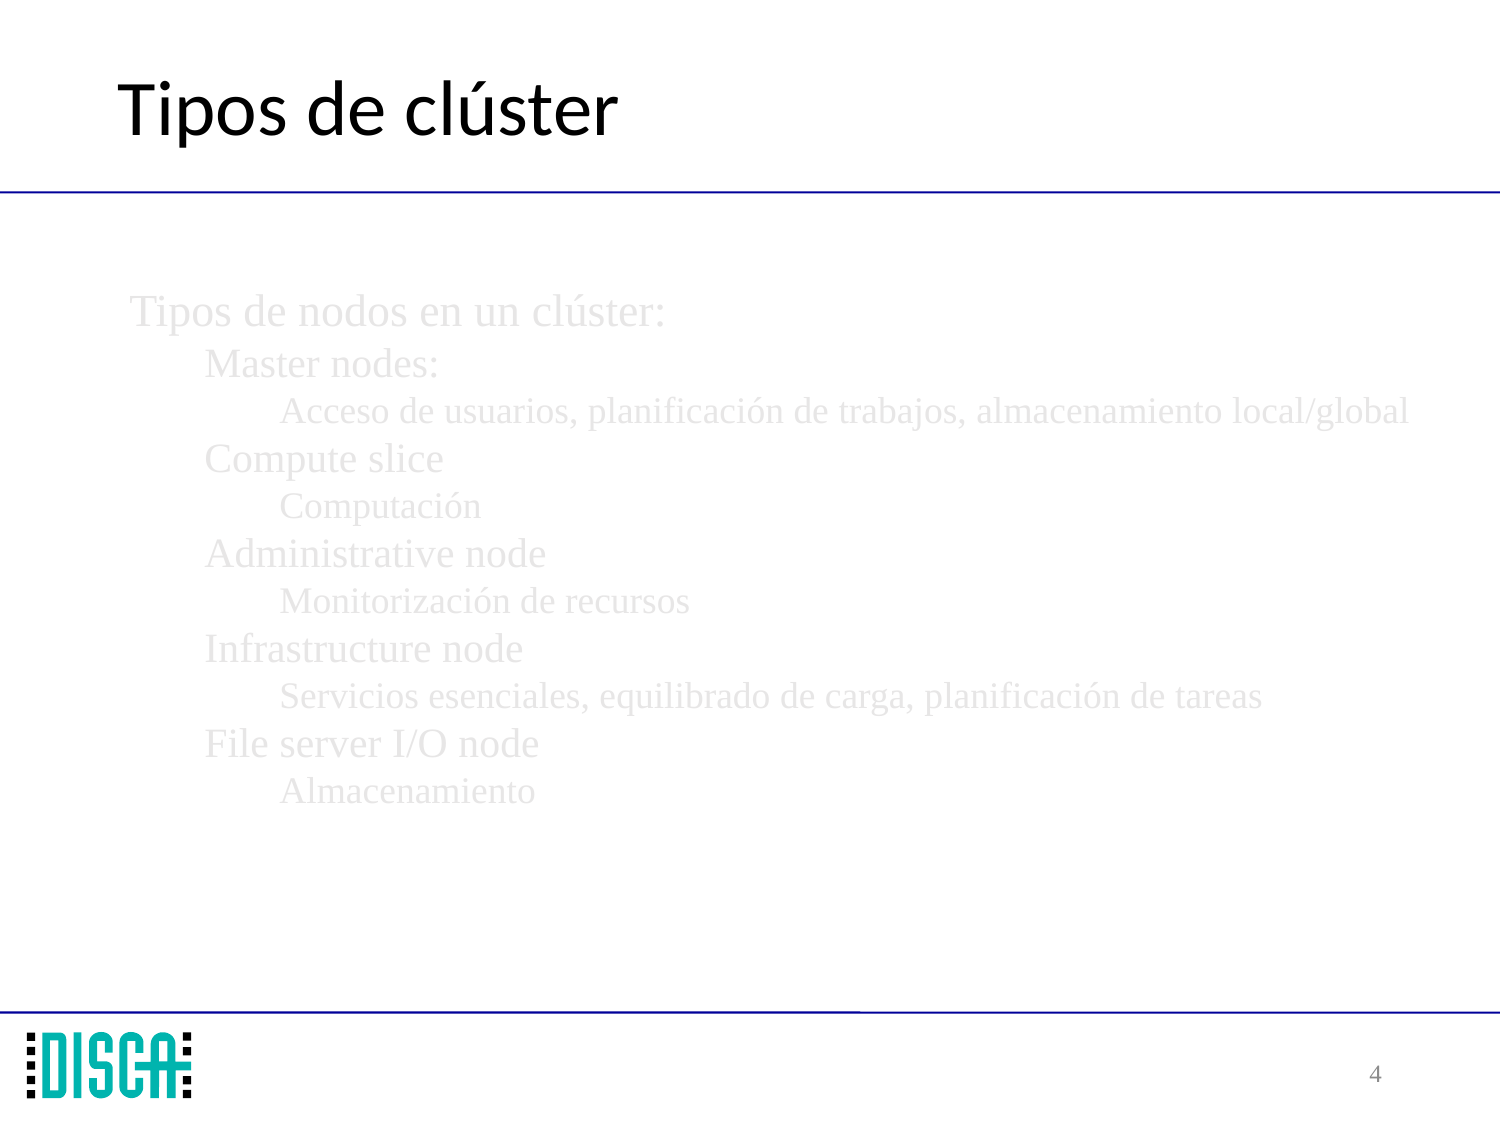

# Tipos de clúster
Tipos de nodos en un clúster:
Master nodes:
Acceso de usuarios, planificación de trabajos, almacenamiento local/global
Compute slice
Computación
Administrative node
Monitorización de recursos
Infrastructure node
Servicios esenciales, equilibrado de carga, planificación de tareas
File server I/O node
Almacenamiento
4